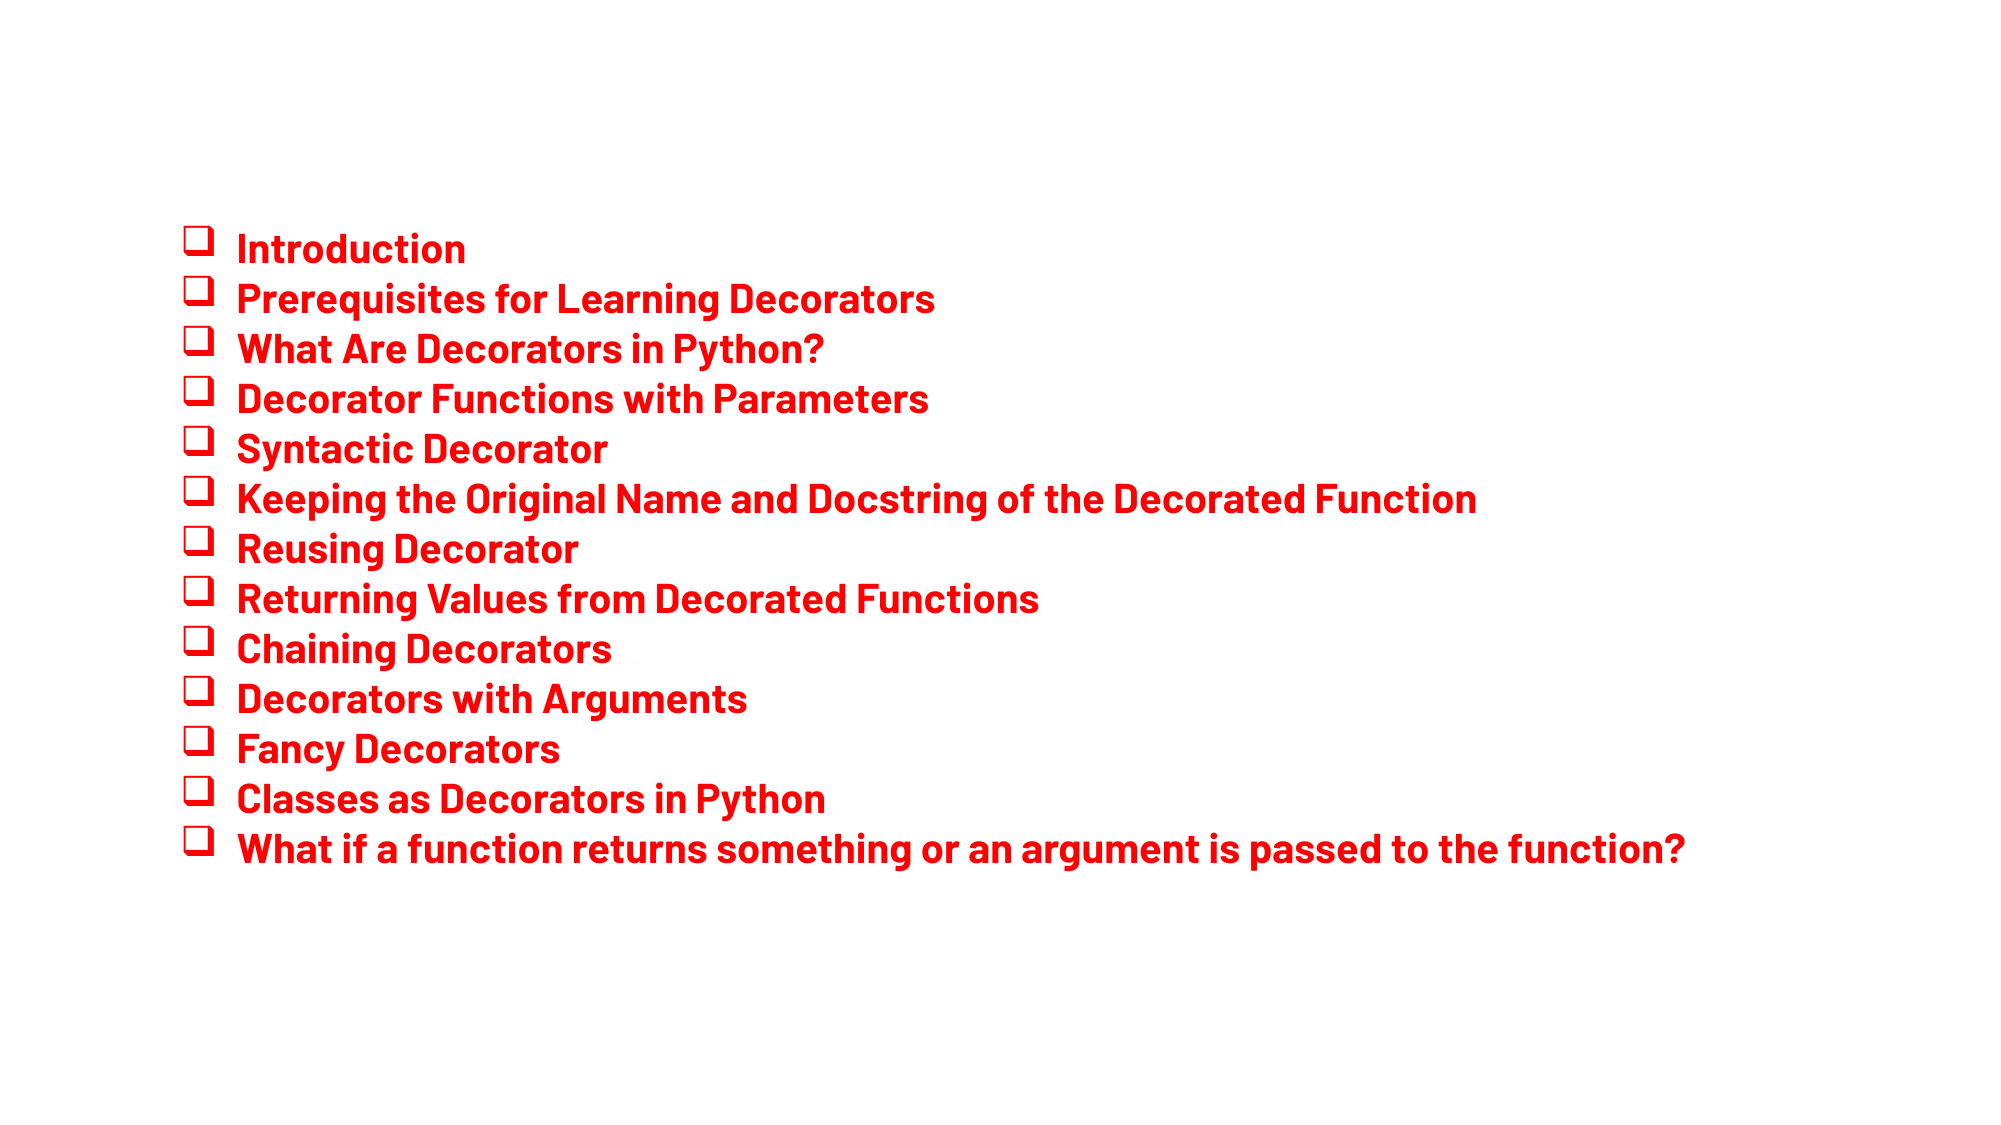

Introduction
Prerequisites for Learning Decorators
What Are Decorators in Python?
Decorator Functions with Parameters
Syntactic Decorator
Keeping the Original Name and Docstring of the Decorated Function
Reusing Decorator
Returning Values from Decorated Functions
Chaining Decorators
Decorators with Arguments
Fancy Decorators
Classes as Decorators in Python
What if a function returns something or an argument is passed to the function?